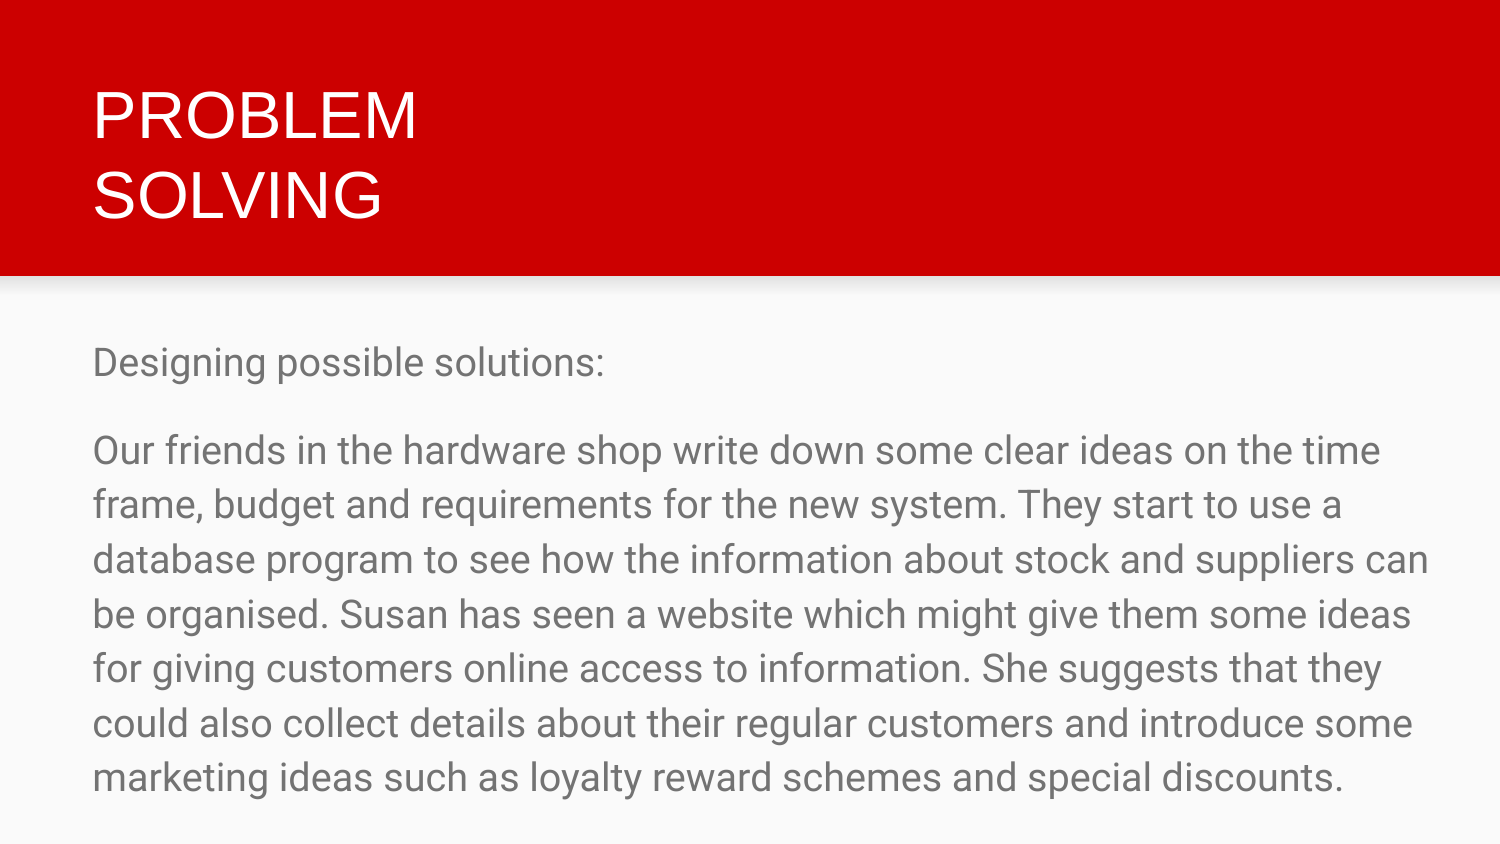

# PROBLEM SOLVING
Designing possible solutions:
Our friends in the hardware shop write down some clear ideas on the time frame, budget and requirements for the new system. They start to use a database program to see how the information about stock and suppliers can be organised. Susan has seen a website which might give them some ideas for giving customers online access to information. She suggests that they could also collect details about their regular customers and introduce some marketing ideas such as loyalty reward schemes and special discounts.